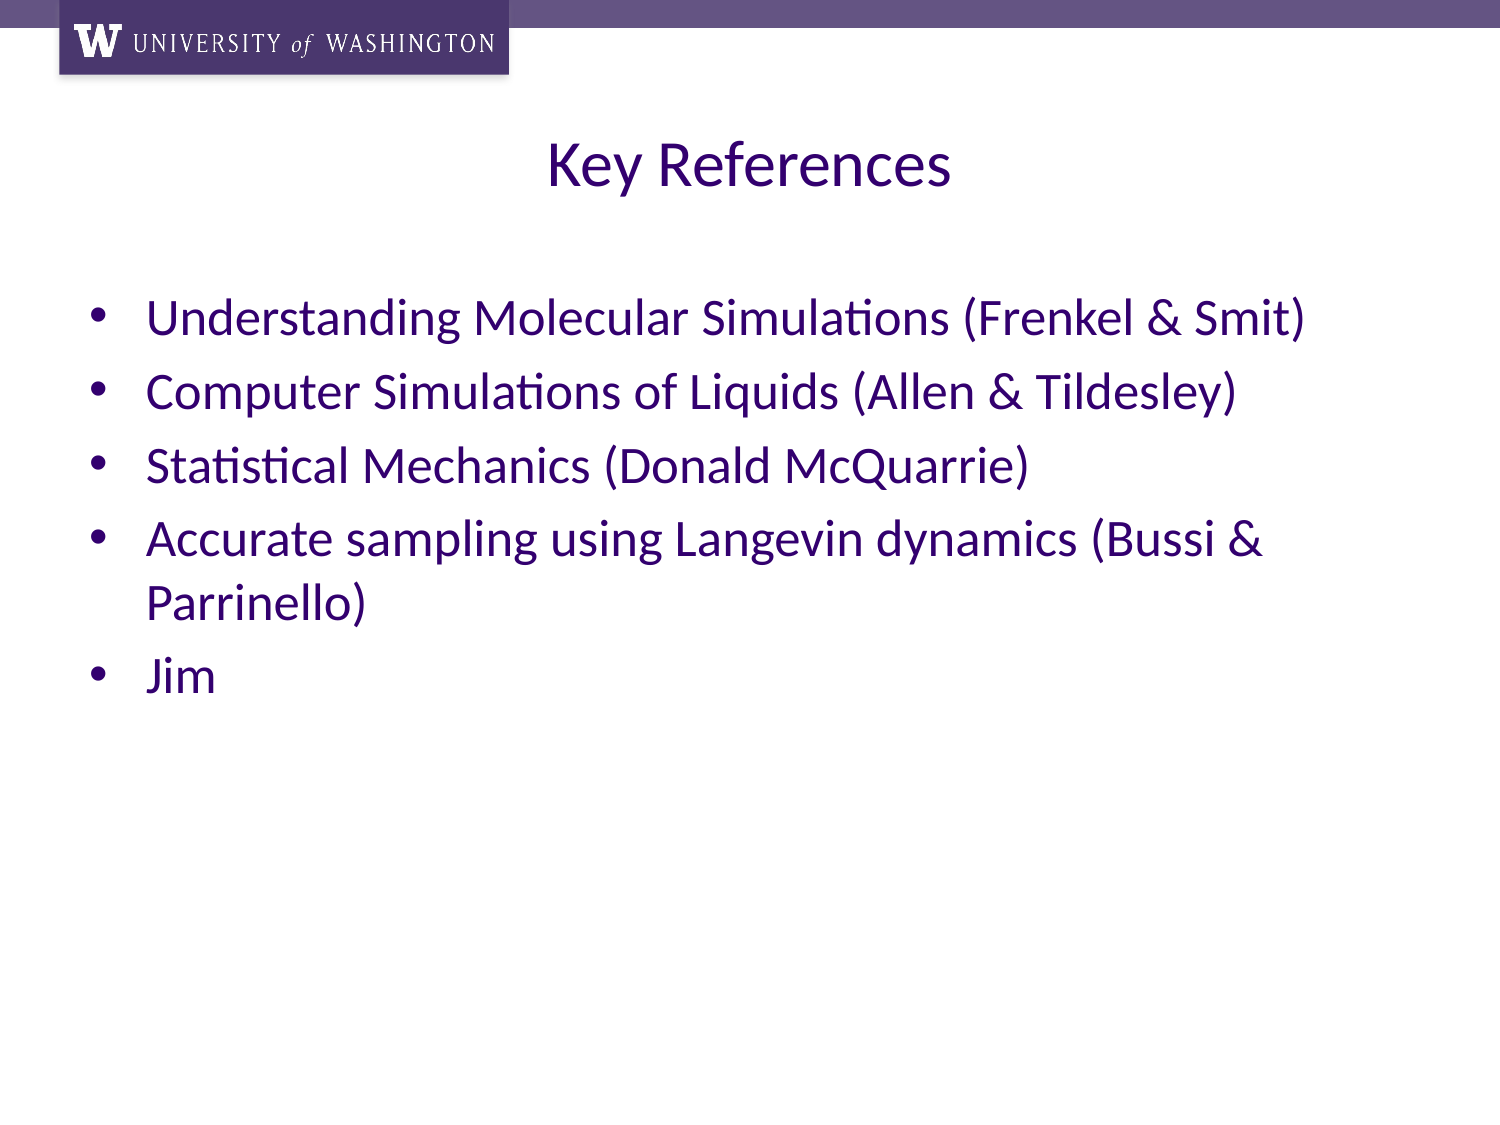

# Key References
Understanding Molecular Simulations (Frenkel & Smit)
Computer Simulations of Liquids (Allen & Tildesley)
Statistical Mechanics (Donald McQuarrie)
Accurate sampling using Langevin dynamics (Bussi & Parrinello)
Jim